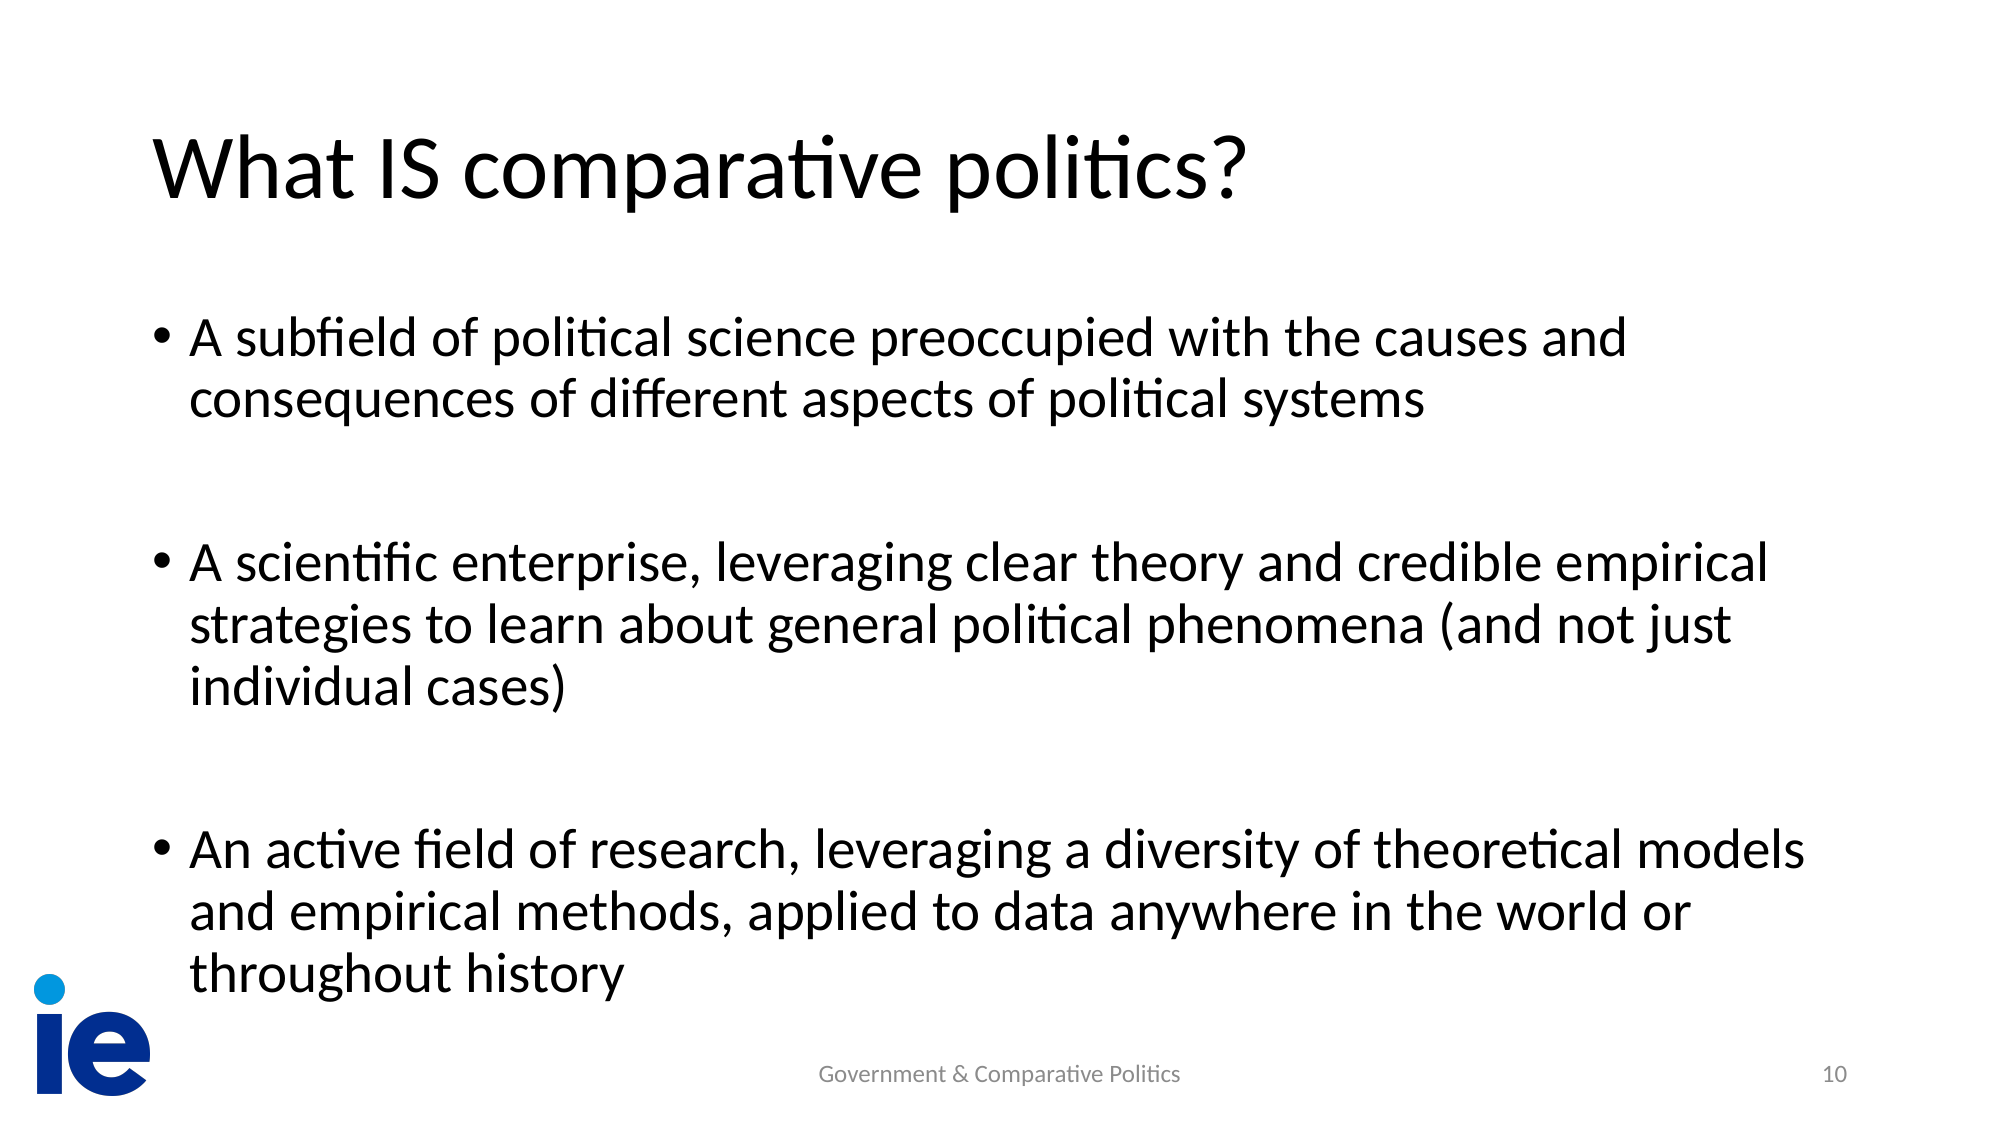

# What IS comparative politics?
A subfield of political science preoccupied with the causes and consequences of different aspects of political systems

A scientific enterprise, leveraging clear theory and credible empirical strategies to learn about general political phenomena (and not just individual cases)

An active field of research, leveraging a diversity of theoretical models and empirical methods, applied to data anywhere in the world or throughout history
Government & Comparative Politics
10